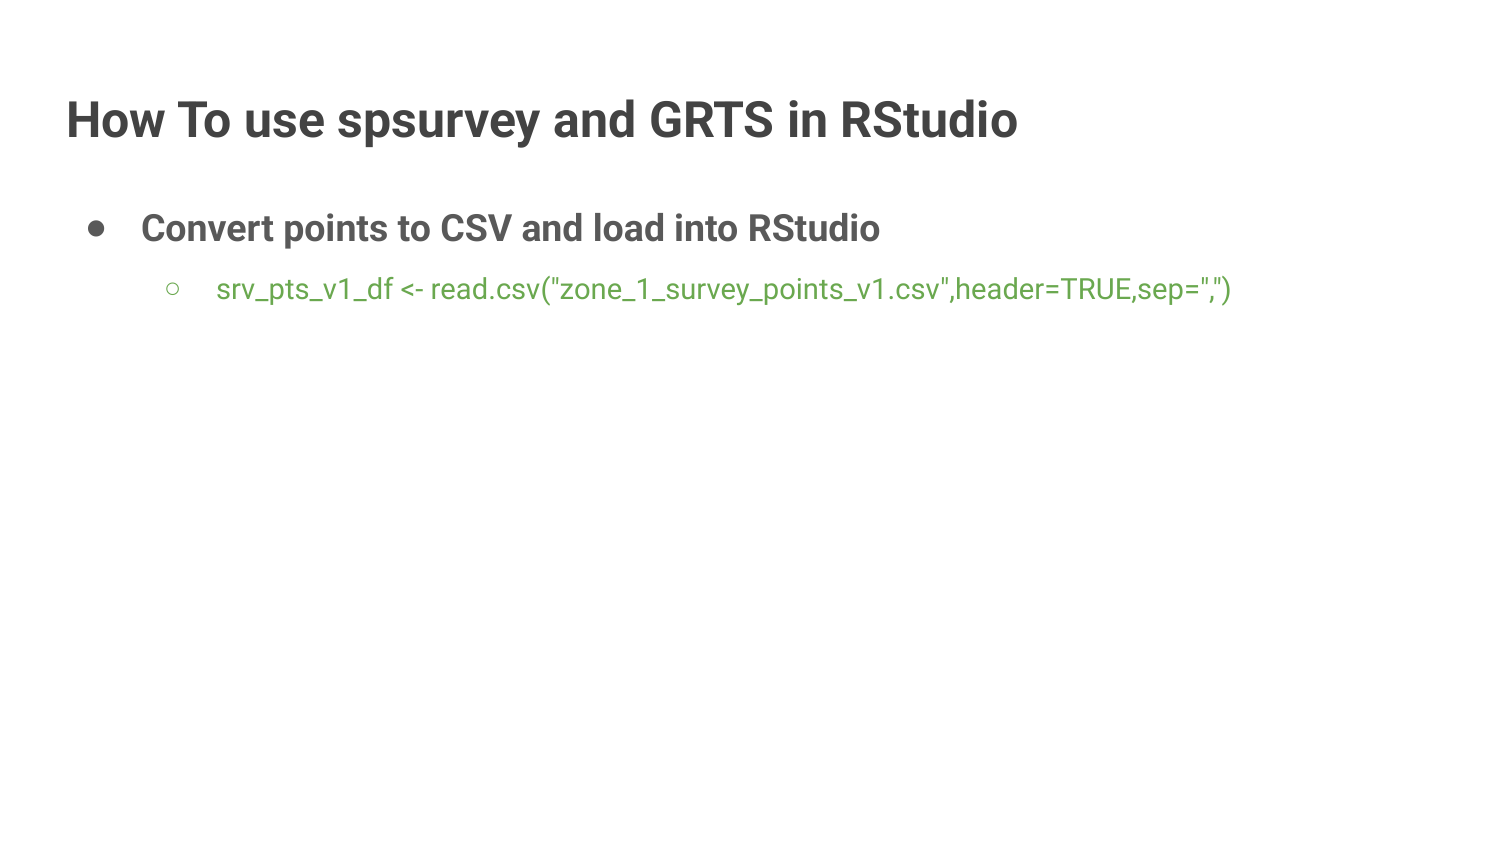

# How To use spsurvey and GRTS in RStudio
Convert points to CSV and load into RStudio
srv_pts_v1_df <- read.csv("zone_1_survey_points_v1.csv",header=TRUE,sep=",")